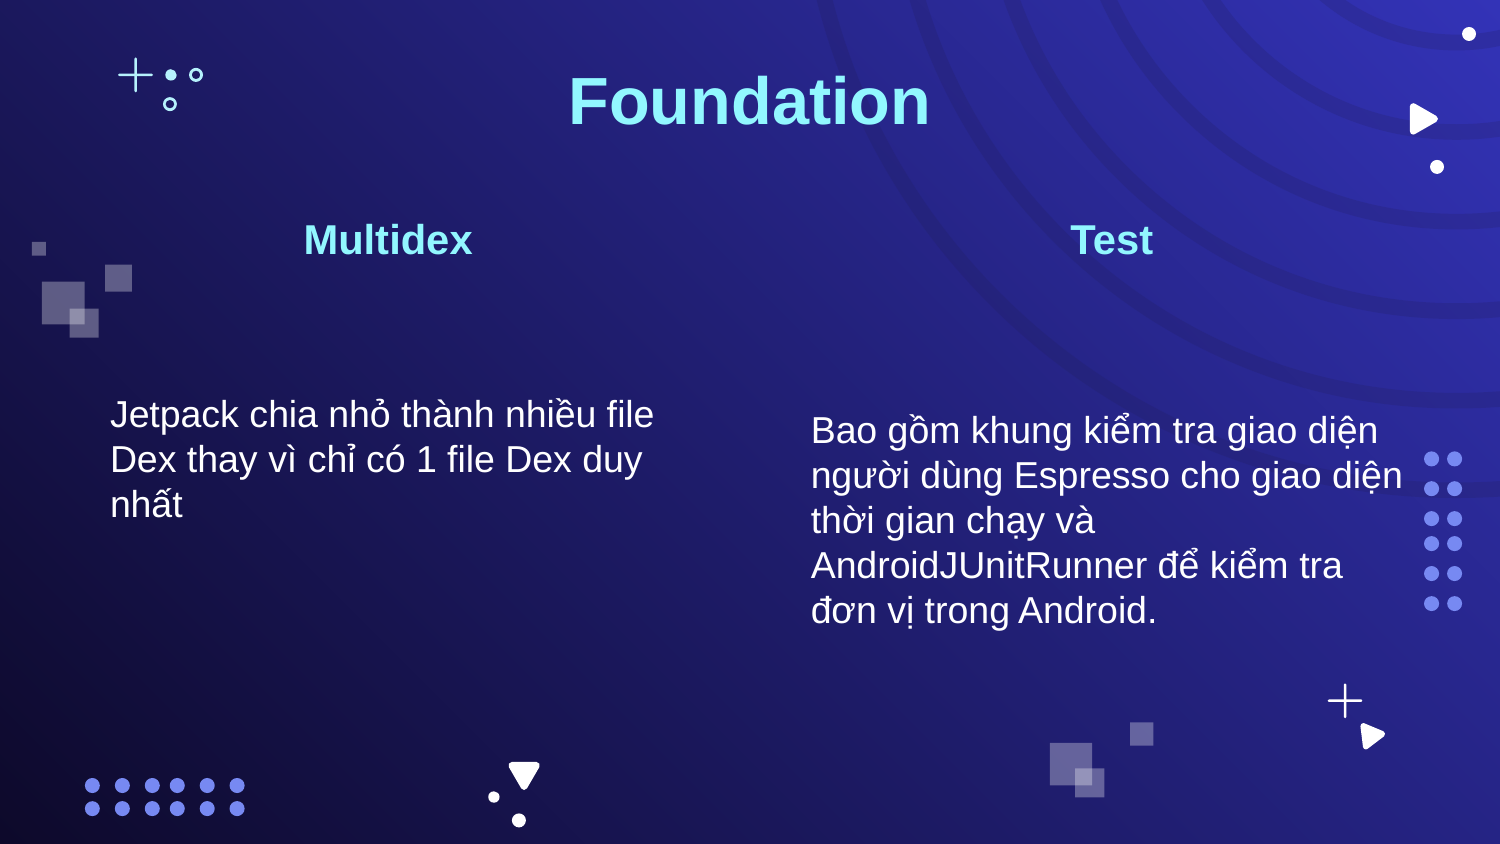

# Foundation
Multidex
Test
Jetpack chia nhỏ thành nhiều file Dex thay vì chỉ có 1 file Dex duy nhất
Bao gồm khung kiểm tra giao diện người dùng Espresso cho giao diện thời gian chạy và AndroidJUnitRunner để kiểm tra đơn vị trong Android.